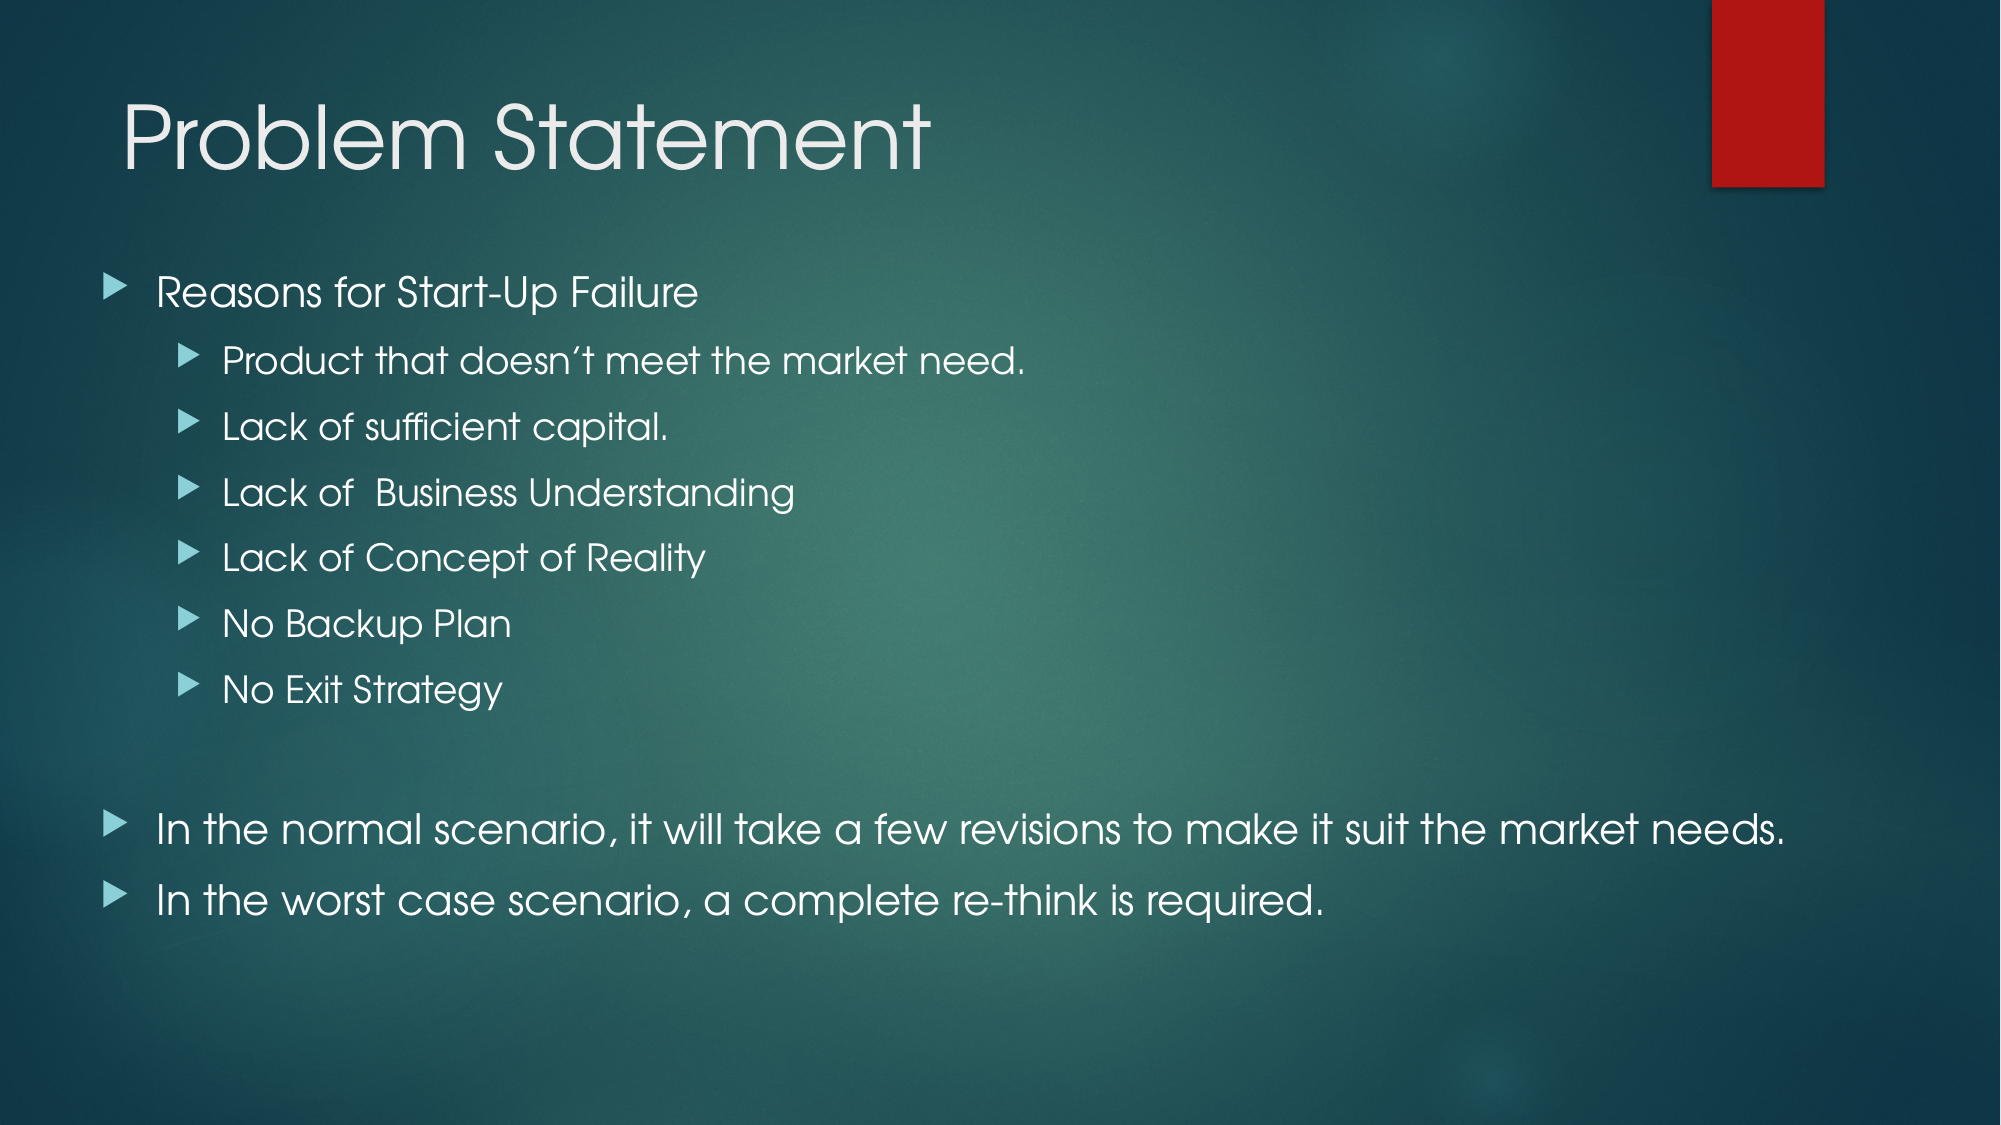

# Problem Statement
Reasons for Start-Up Failure
Product that doesn’t meet the market need.
Lack of sufficient capital.
Lack of  Business Understanding
Lack of Concept of Reality
No Backup Plan
No Exit Strategy

In the normal scenario, it will take a few revisions to make it suit the market needs.
In the worst case scenario, a complete re-think is required.